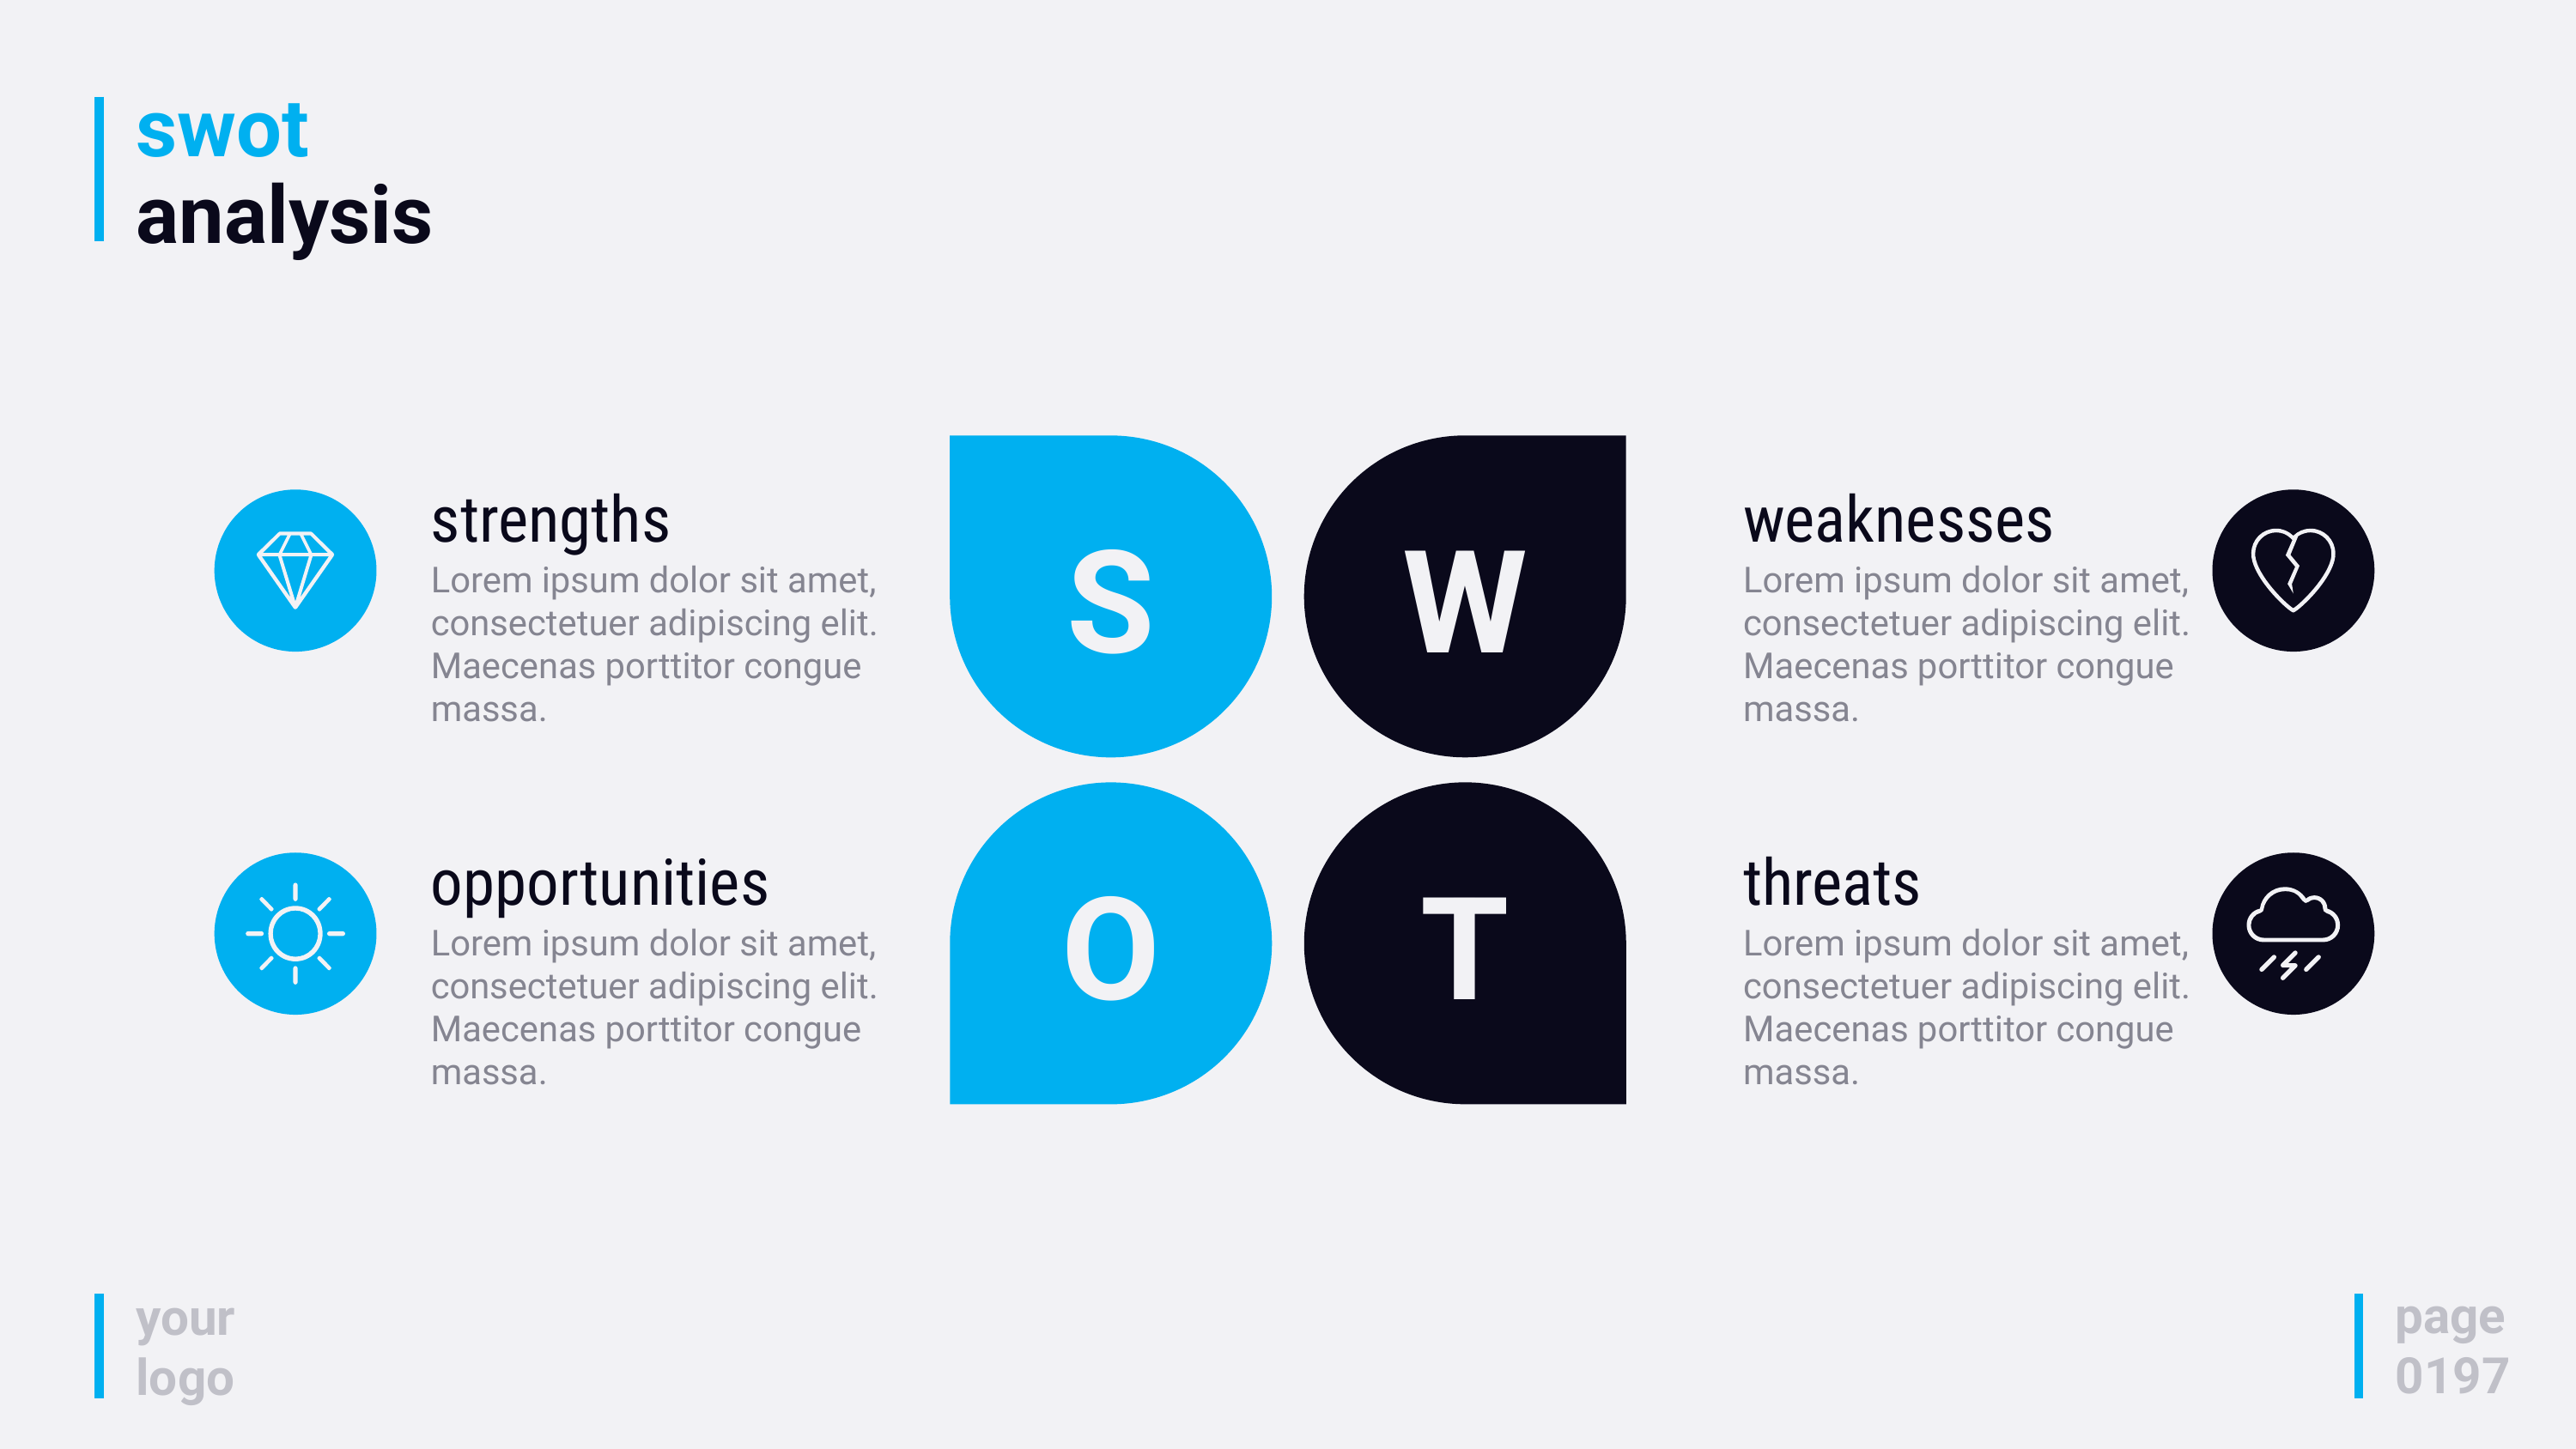

# swot analysis

strengths

S

Lorem ipsum dolor sit amet, consectetuer adipiscing elit.
Maecenas porttitor congue massa.

weaknesses

W

Lorem ipsum dolor sit amet, consectetuer adipiscing elit.
Maecenas porttitor congue massa.

opportunities
O

Lorem ipsum dolor sit amet, consectetuer adipiscing elit.
Maecenas porttitor congue massa.

threats
T

Lorem ipsum dolor sit amet, consectetuer adipiscing elit.
Maecenas porttitor congue massa.
page
0197